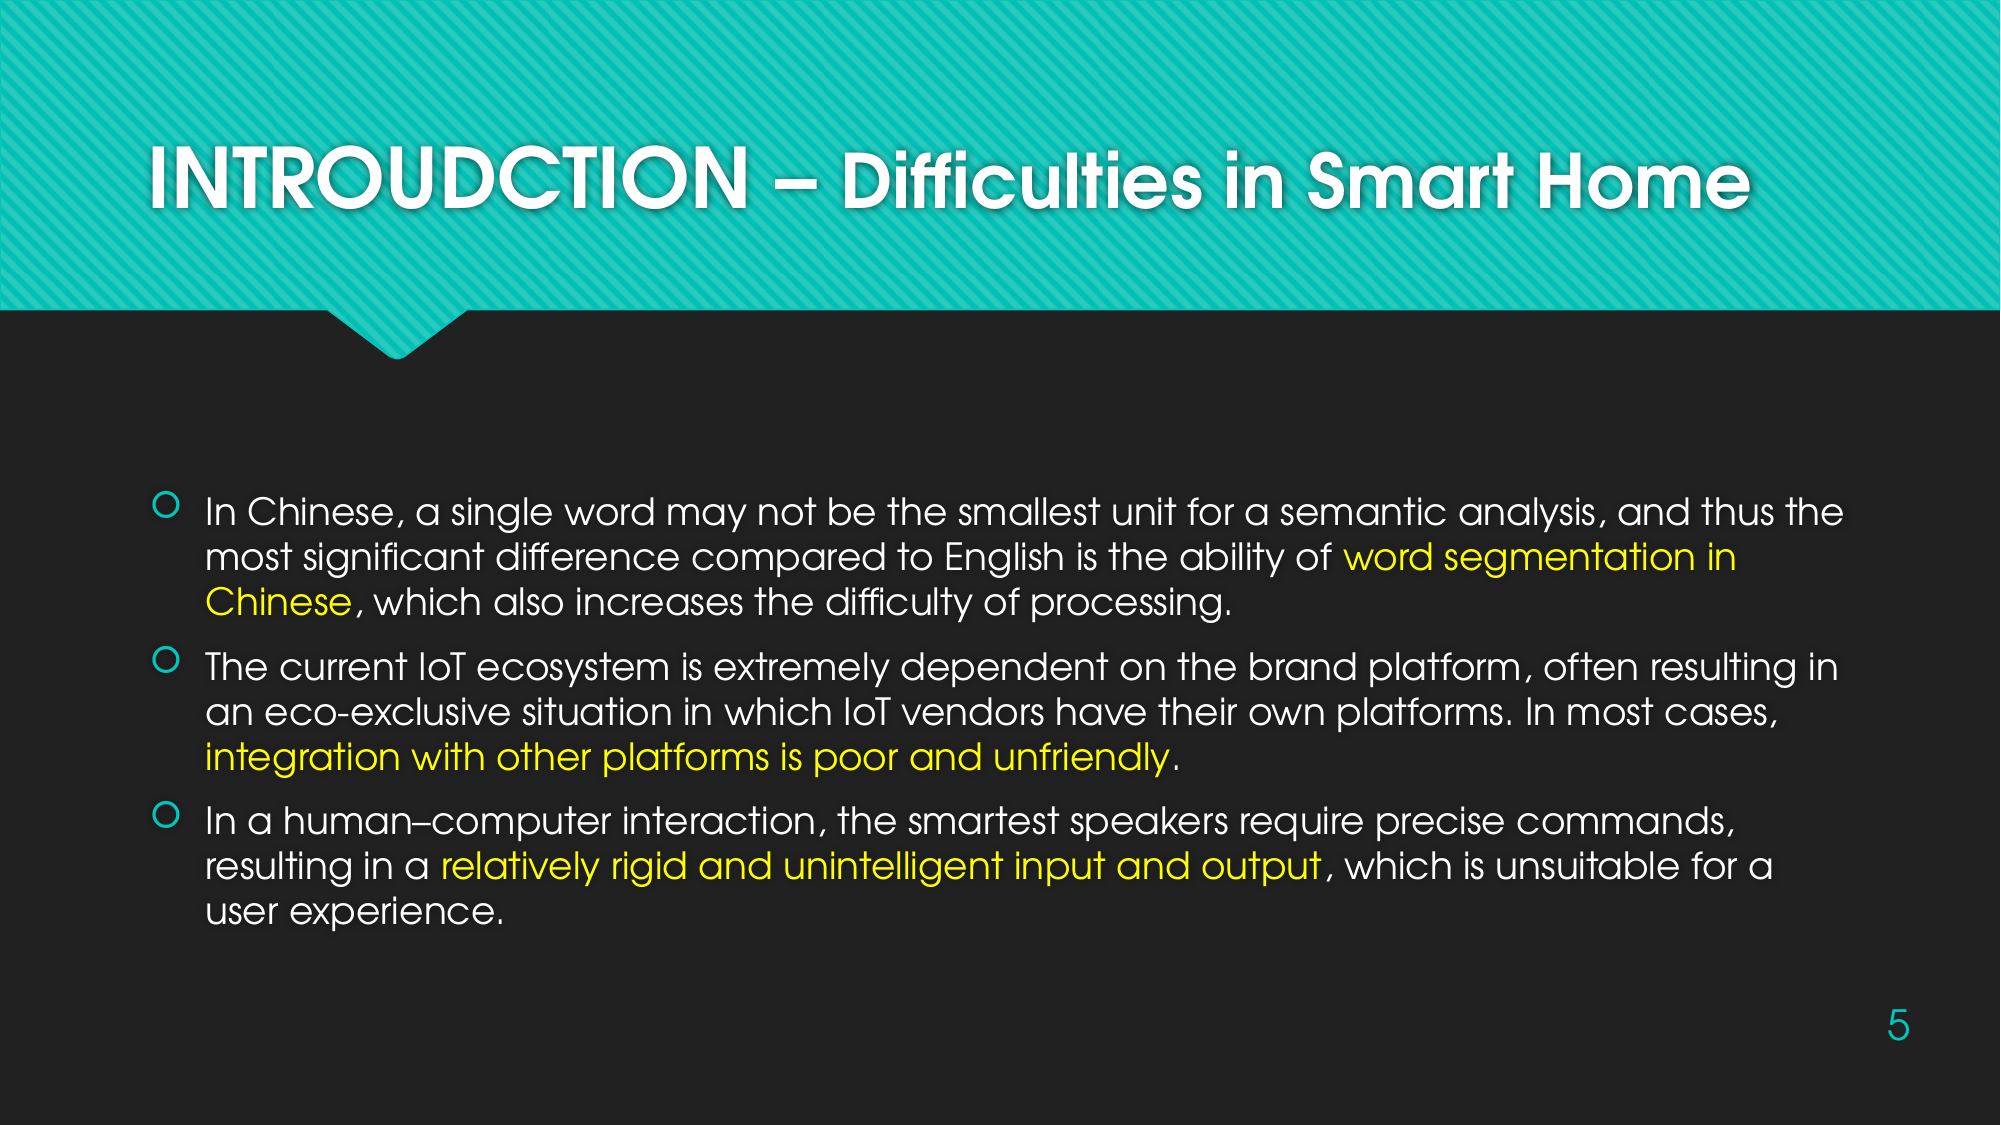

# INTROUDCTION – Difficulties in Smart Home
In Chinese, a single word may not be the smallest unit for a semantic analysis, and thus the most significant difference compared to English is the ability of word segmentation in Chinese, which also increases the difficulty of processing.
The current IoT ecosystem is extremely dependent on the brand platform, often resulting in an eco-exclusive situation in which IoT vendors have their own platforms. In most cases, integration with other platforms is poor and unfriendly.
In a human–computer interaction, the smartest speakers require precise commands, resulting in a relatively rigid and unintelligent input and output, which is unsuitable for a user experience.
5